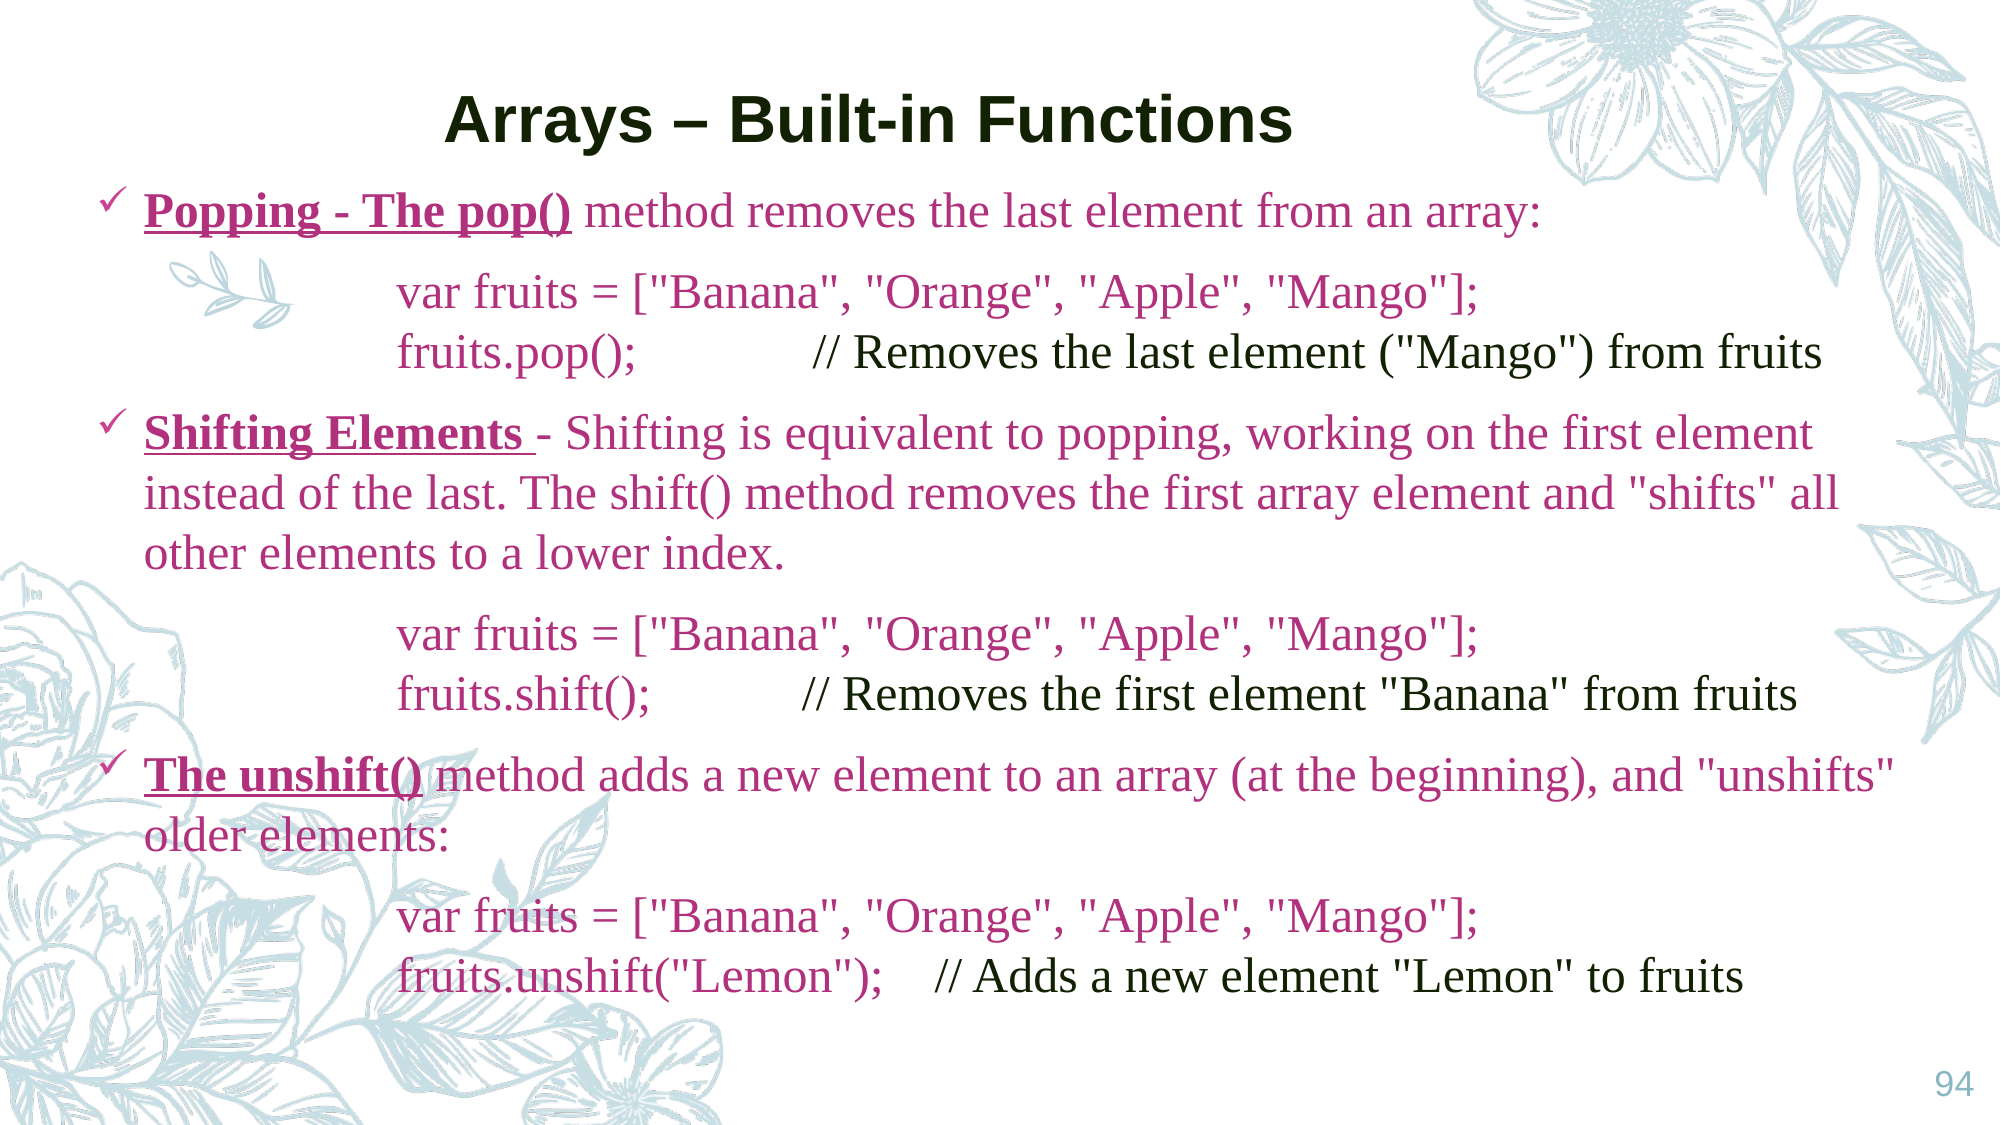

# Arrays – Built-in Functions
Popping - The pop() method removes the last element from an array:
		var fruits = ["Banana", "Orange", "Apple", "Mango"];
		fruits.pop();              // Removes the last element ("Mango") from fruits
Shifting Elements - Shifting is equivalent to popping, working on the first element instead of the last. The shift() method removes the first array element and "shifts" all other elements to a lower index.
		var fruits = ["Banana", "Orange", "Apple", "Mango"];
		fruits.shift();            // Removes the first element "Banana" from fruits
The unshift() method adds a new element to an array (at the beginning), and "unshifts" older elements:
		var fruits = ["Banana", "Orange", "Apple", "Mango"];
		fruits.unshift("Lemon");    // Adds a new element "Lemon" to fruits

94